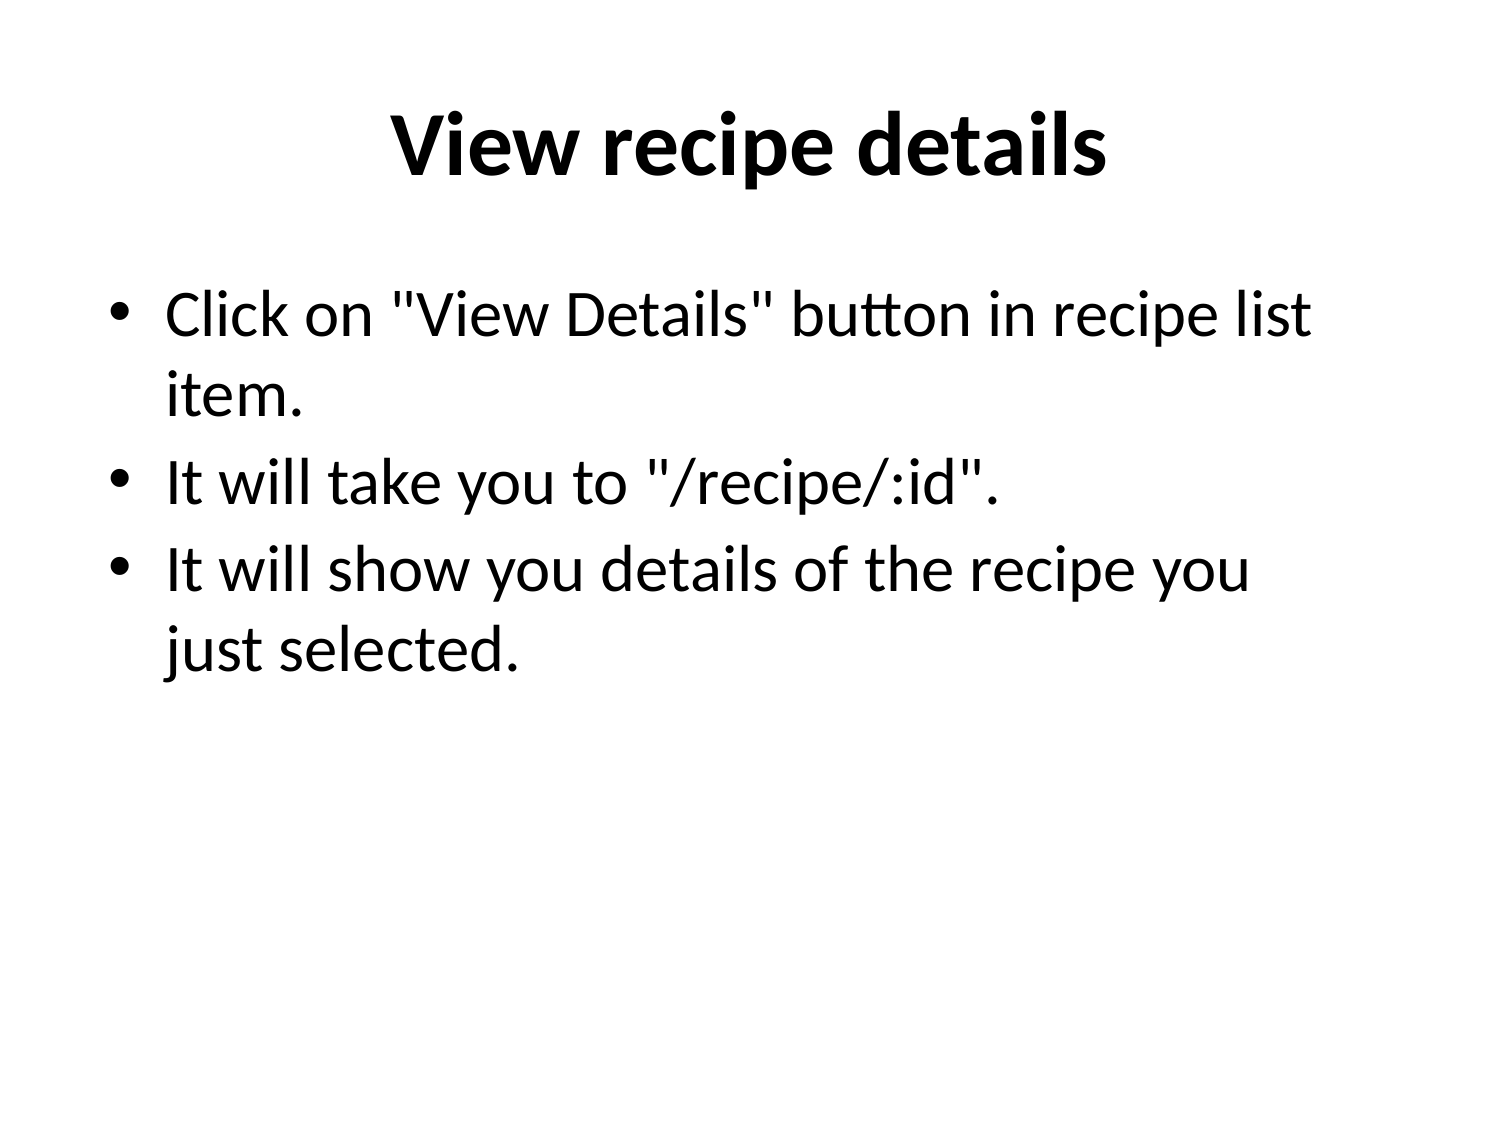

# View recipe details
Click on "View Details" button in recipe list item.
It will take you to "/recipe/:id".
It will show you details of the recipe you just selected.